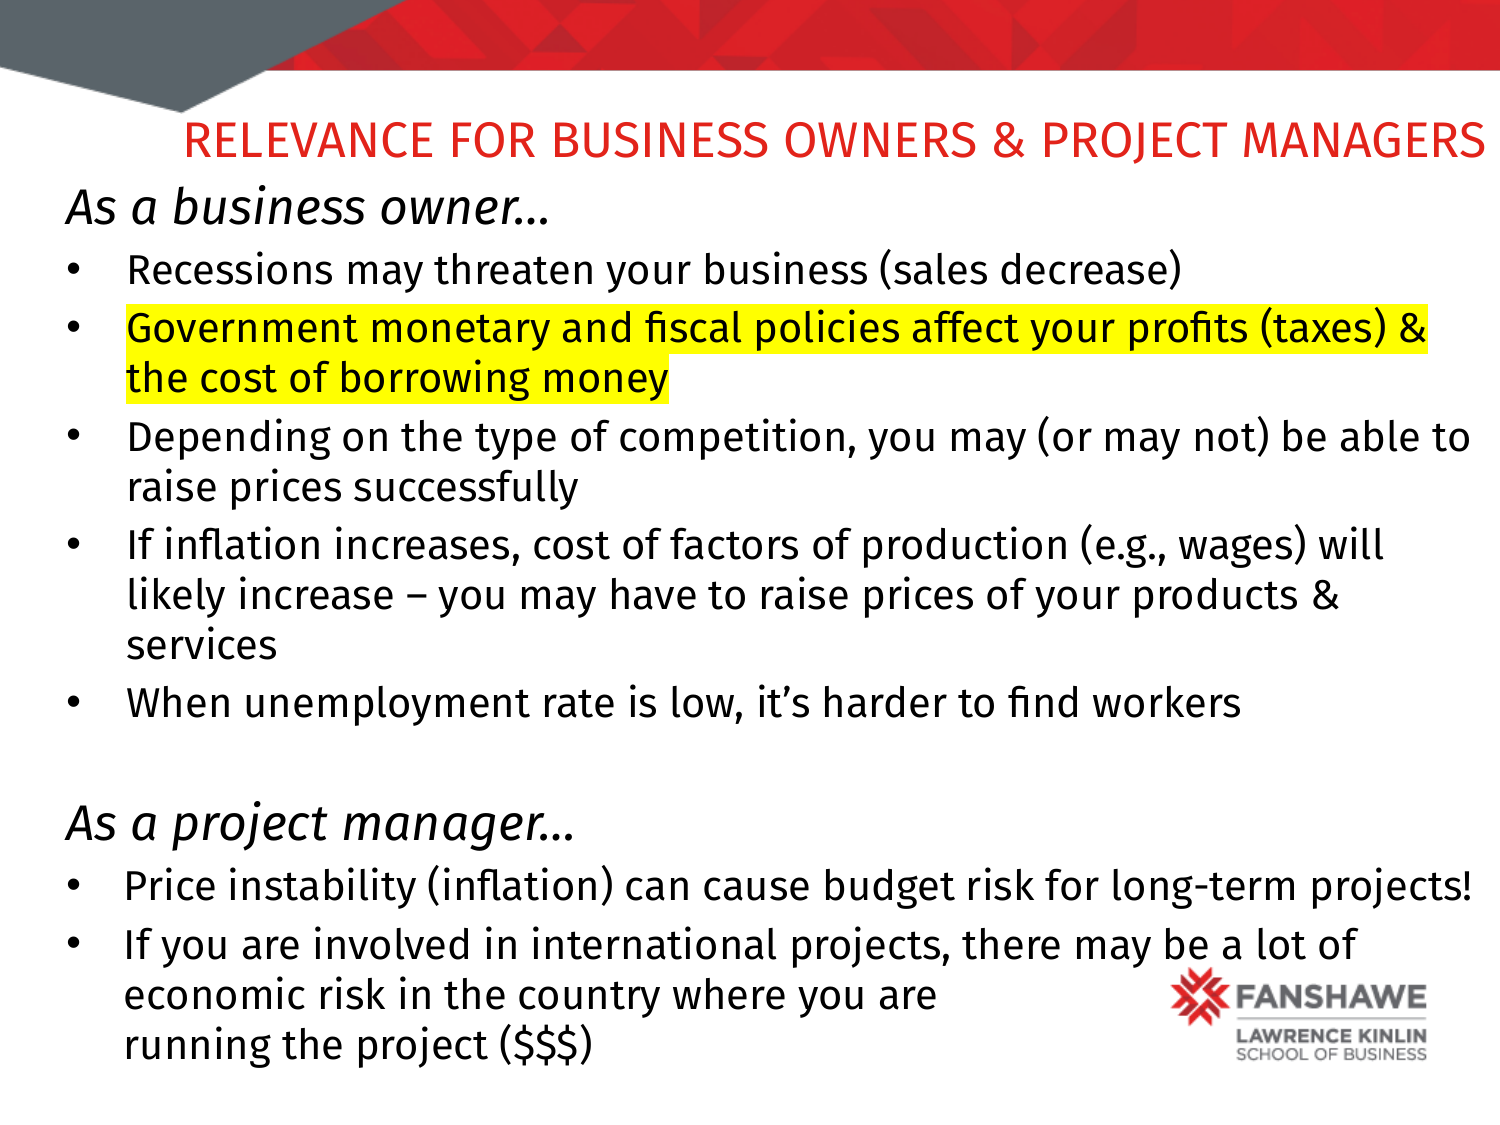

# Relevance for business owners & project managers
As a business owner…
Recessions may threaten your business (sales decrease)
Government monetary and fiscal policies affect your profits (taxes) & the cost of borrowing money
Depending on the type of competition, you may (or may not) be able to raise prices successfully
If inflation increases, cost of factors of production (e.g., wages) will likely increase – you may have to raise prices of your products & services
When unemployment rate is low, it’s harder to find workers

As a project manager…
Price instability (inflation) can cause budget risk for long-term projects!
If you are involved in international projects, there may be a lot of economic risk in the country where you are
running the project ($$$)